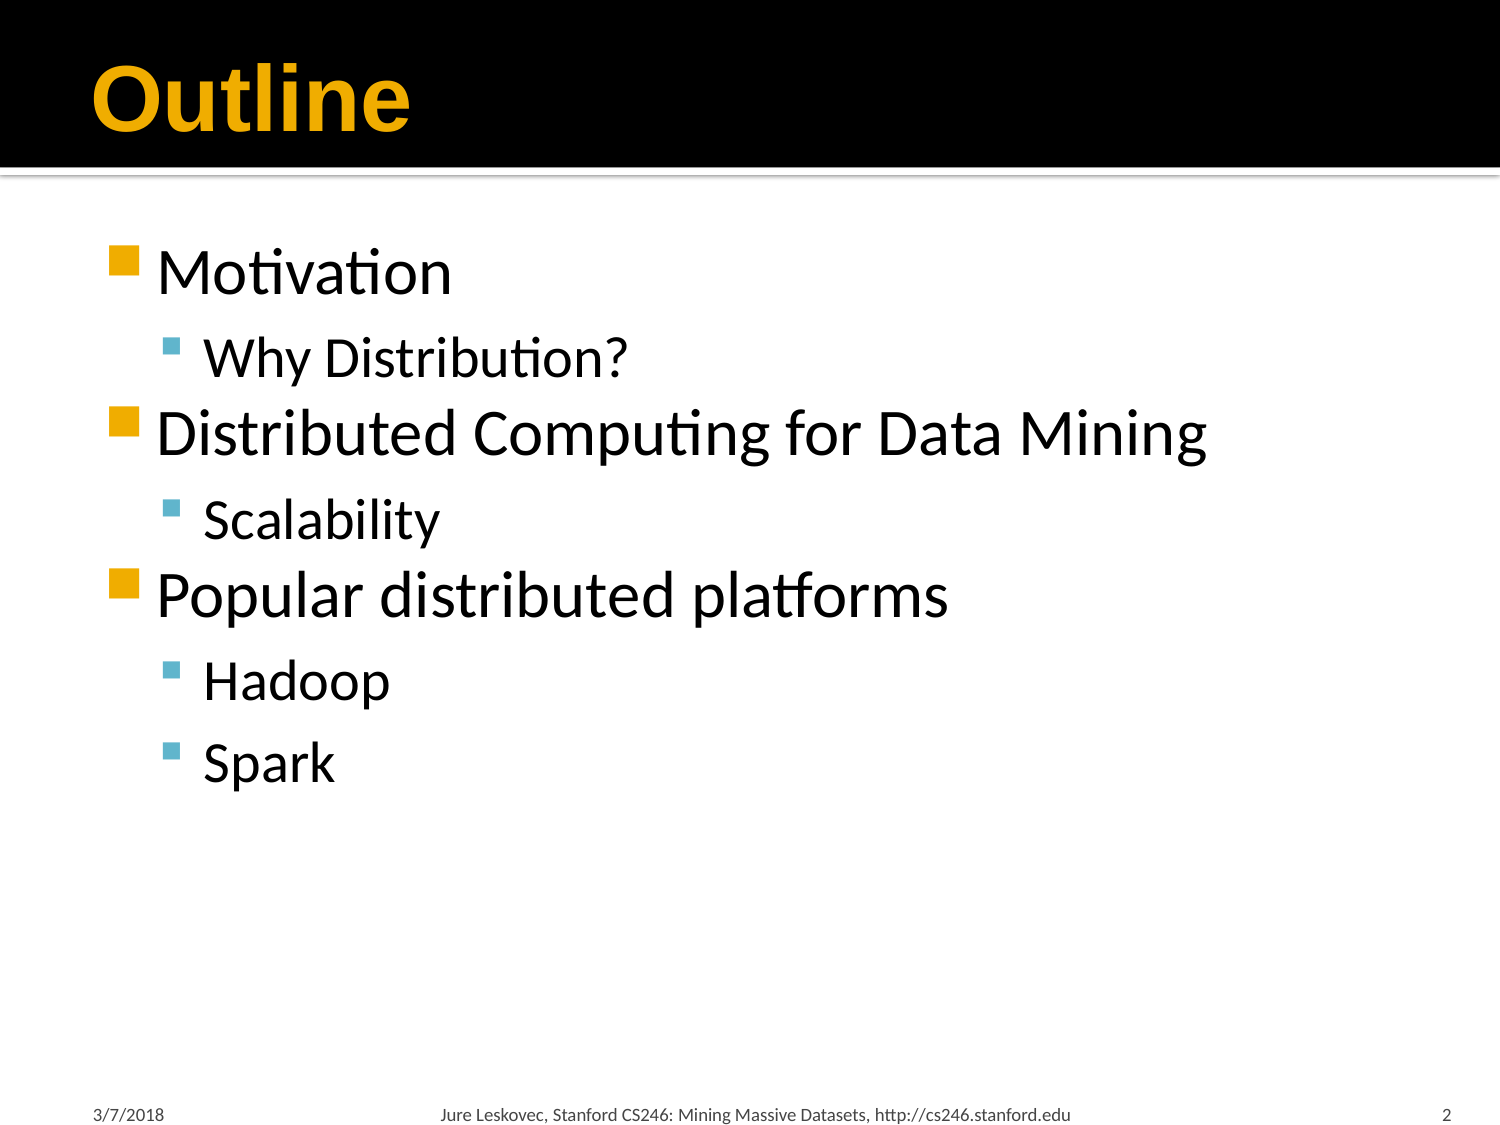

# Outline
Motivation
Why Distribution?
Distributed Computing for Data Mining
Scalability
Popular distributed platforms
Hadoop
Spark

3/7/2018
Jure Leskovec, Stanford CS246: Mining Massive Datasets, http://cs246.stanford.edu
2